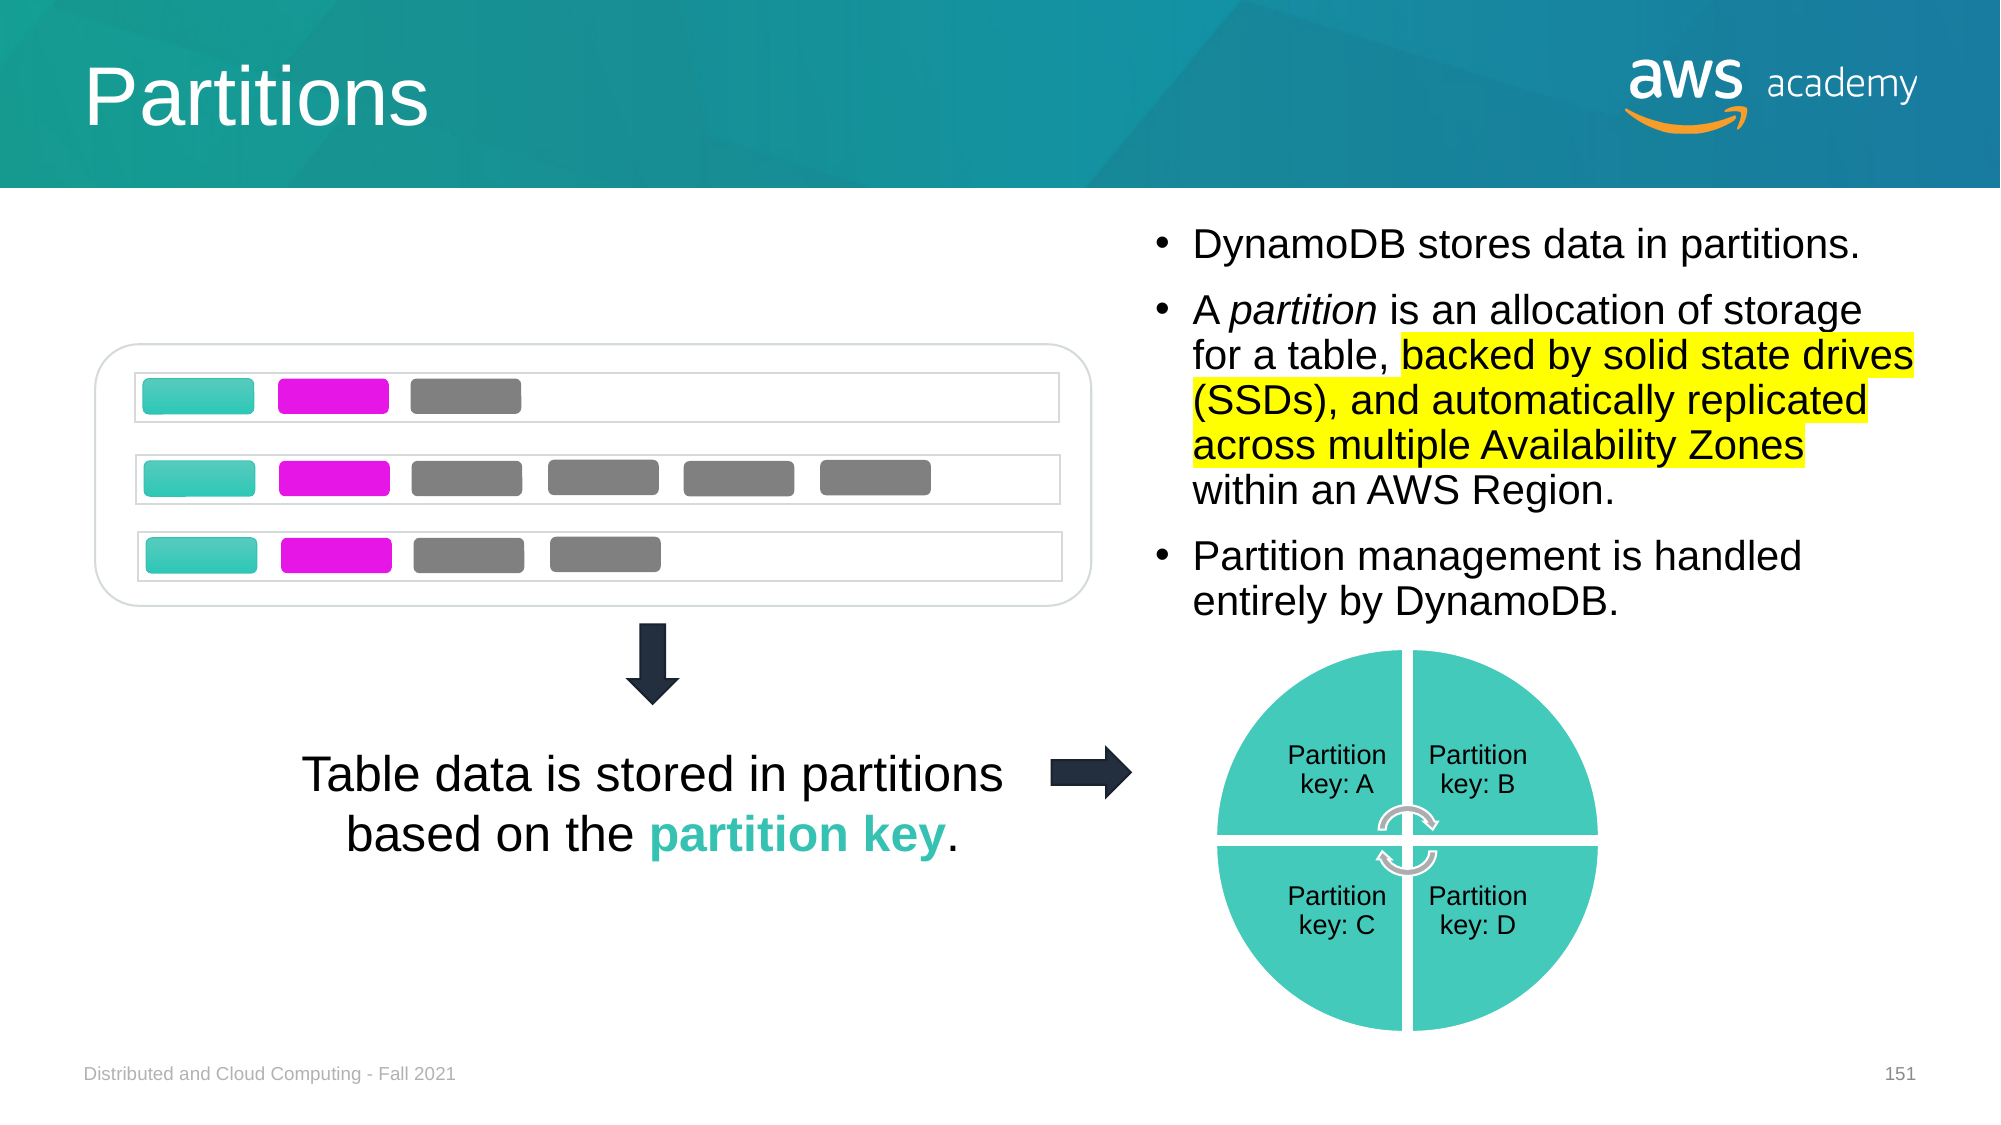

# Partitions
DynamoDB stores data in partitions.
A partition is an allocation of storage for a table, backed by solid state drives (SSDs), and automatically replicated across multiple Availability Zones within an AWS Region.
Partition management is handled entirely by DynamoDB.

Partition key: A
Partition key: B
Partition key: D
Partition key: C

Table data is stored in partitions based on the partition key.
Distributed and Cloud Computing - Fall 2021
151